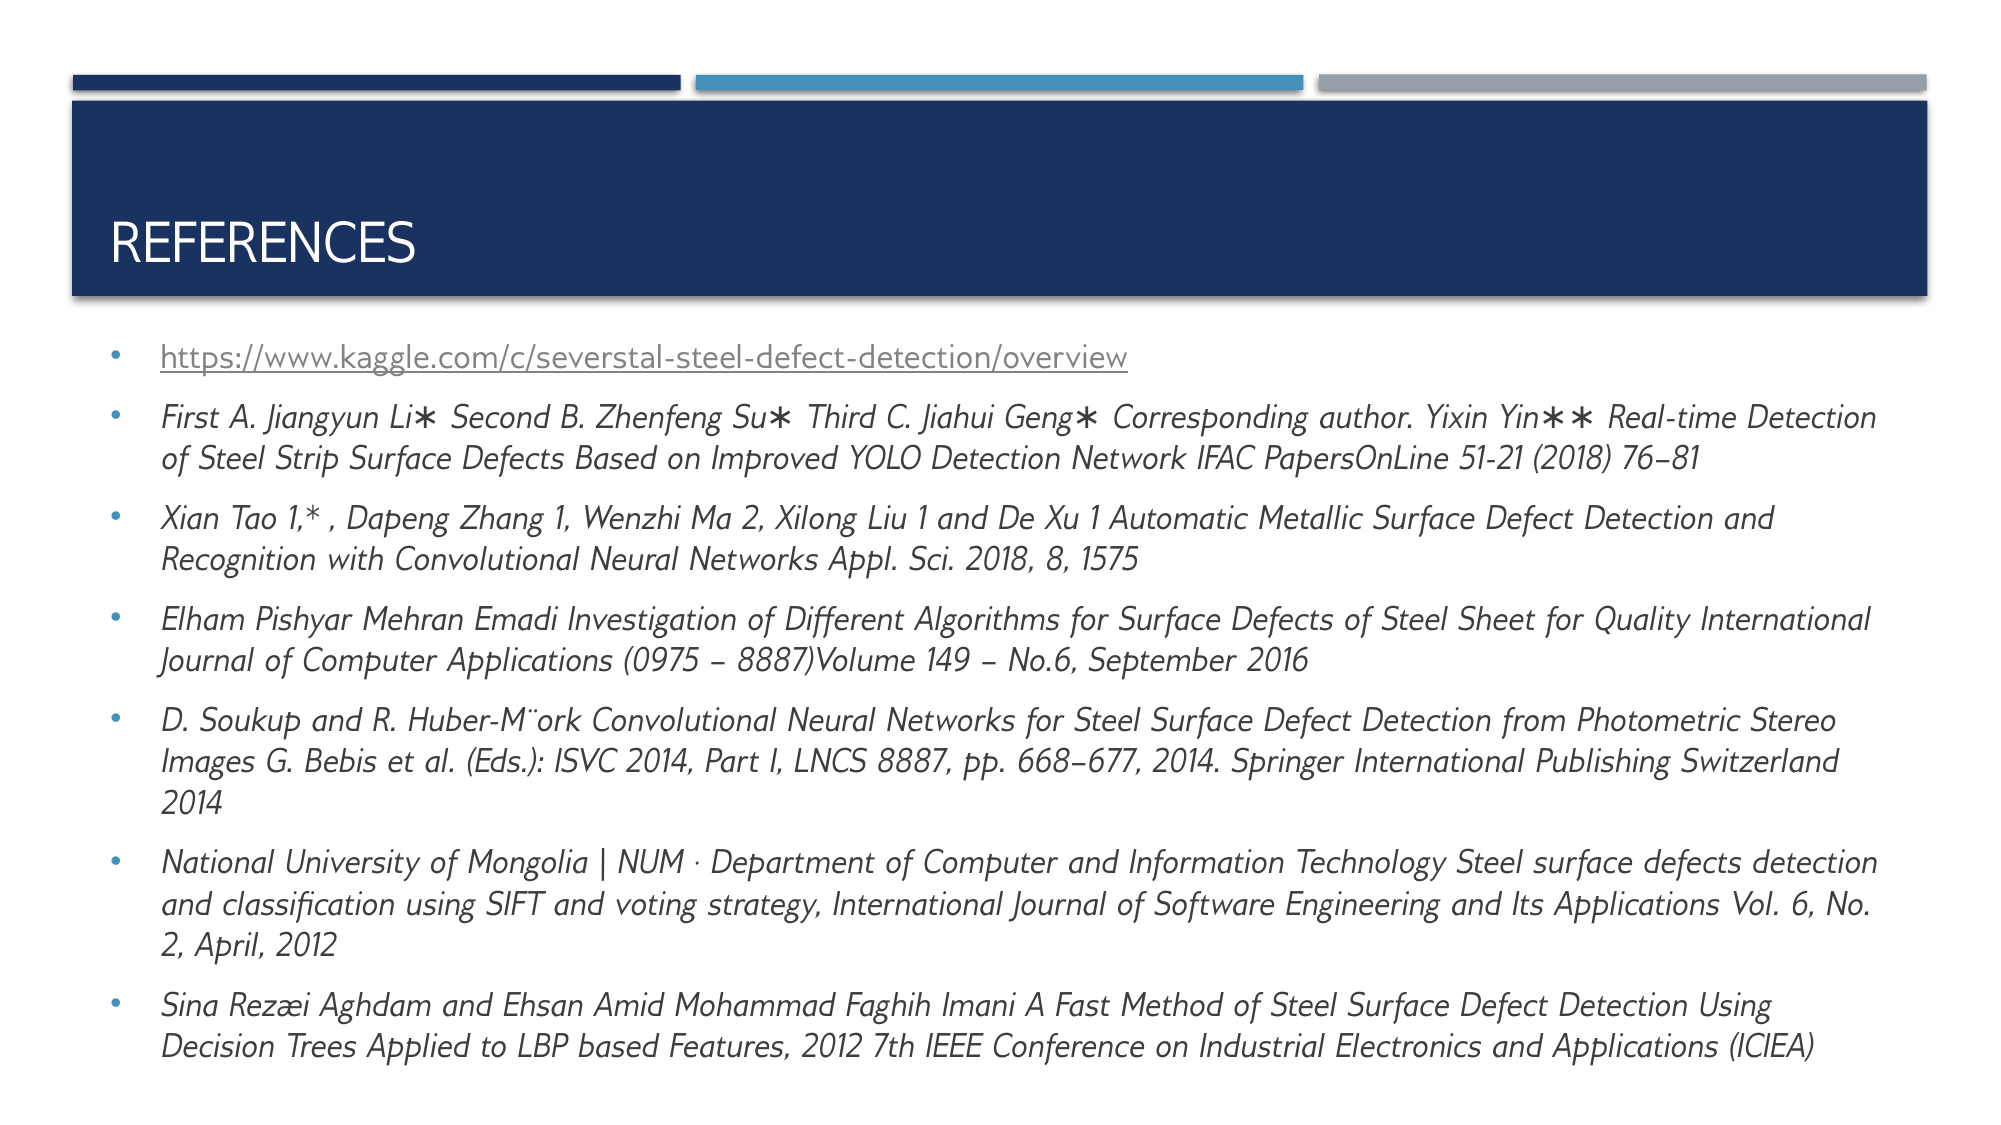

# References
https://www.kaggle.com/c/severstal-steel-defect-detection/overview
First A. Jiangyun Li∗ Second B. Zhenfeng Su∗ Third C. Jiahui Geng∗ Corresponding author. Yixin Yin∗∗ Real-time Detection of Steel Strip Surface Defects Based on Improved YOLO Detection Network IFAC PapersOnLine 51-21 (2018) 76–81
Xian Tao 1,* , Dapeng Zhang 1, Wenzhi Ma 2, Xilong Liu 1 and De Xu 1 Automatic Metallic Surface Defect Detection and Recognition with Convolutional Neural Networks Appl. Sci. 2018, 8, 1575
Elham Pishyar Mehran Emadi Investigation of Different Algorithms for Surface Defects of Steel Sheet for Quality International Journal of Computer Applications (0975 – 8887)Volume 149 – No.6, September 2016
D. Soukup and R. Huber-M¨ork Convolutional Neural Networks for Steel Surface Defect Detection from Photometric Stereo Images G. Bebis et al. (Eds.): ISVC 2014, Part I, LNCS 8887, pp. 668–677, 2014. Springer International Publishing Switzerland 2014
National University of Mongolia | NUM · Department of Computer and Information Technology Steel surface defects detection and classification using SIFT and voting strategy, International Journal of Software Engineering and Its Applications Vol. 6, No. 2, April, 2012
Sina Rezaei Aghdam and Ehsan Amid Mohammad Faghih Imani A Fast Method of Steel Surface Defect Detection Using Decision Trees Applied to LBP based Features, 2012 7th IEEE Conference on Industrial Electronics and Applications (ICIEA)